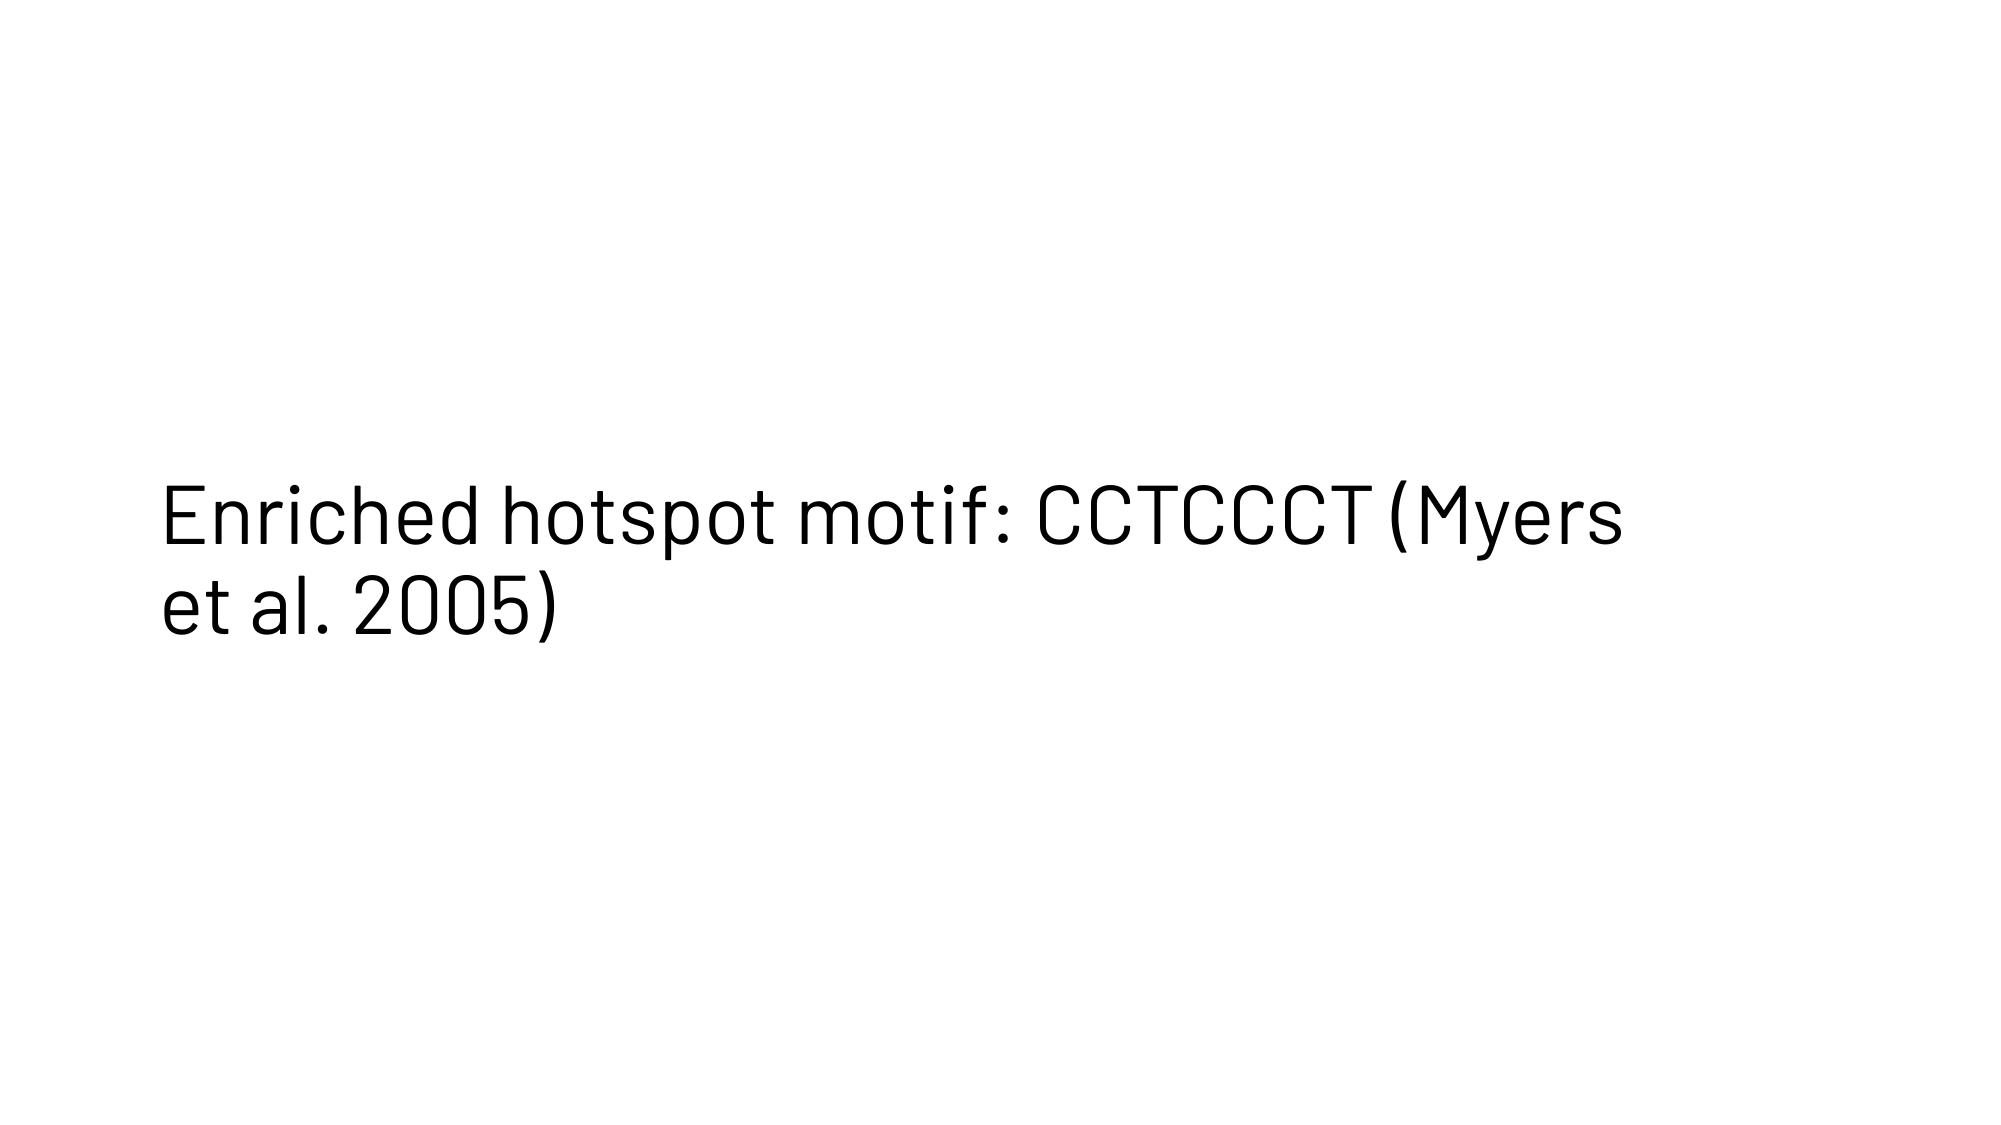

# Enriched hotspot motif: CCTCCCT (Myers et al. 2005)